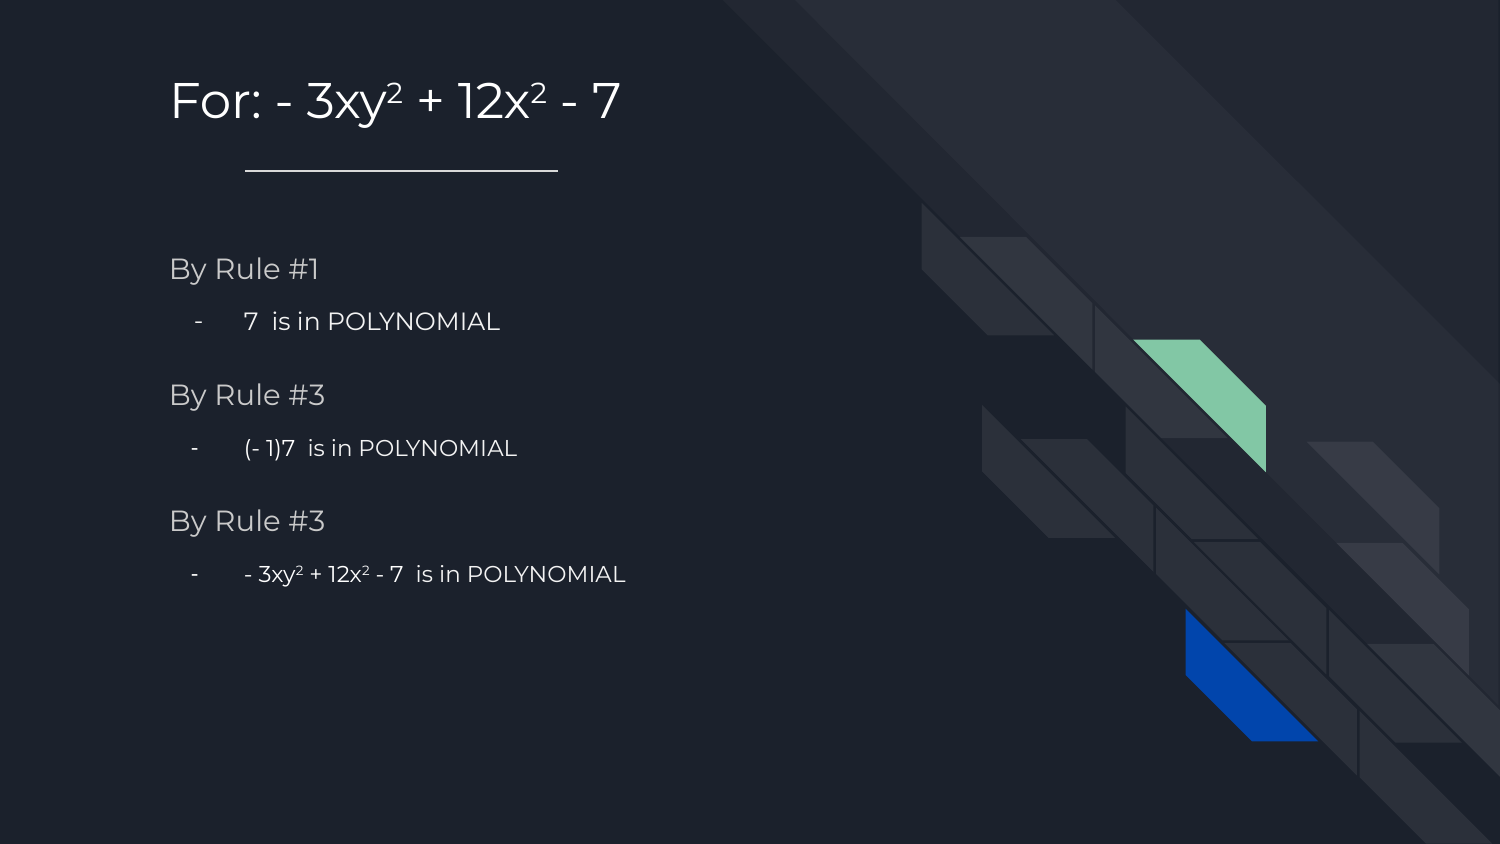

# For: - 3xy2 + 12x2 - 7

By Rule #1
7  is in POLYNOMIAL
By Rule #3
(- 1)7  is in POLYNOMIAL
By Rule #3
- 3xy2 + 12x2 - 7  is in POLYNOMIAL